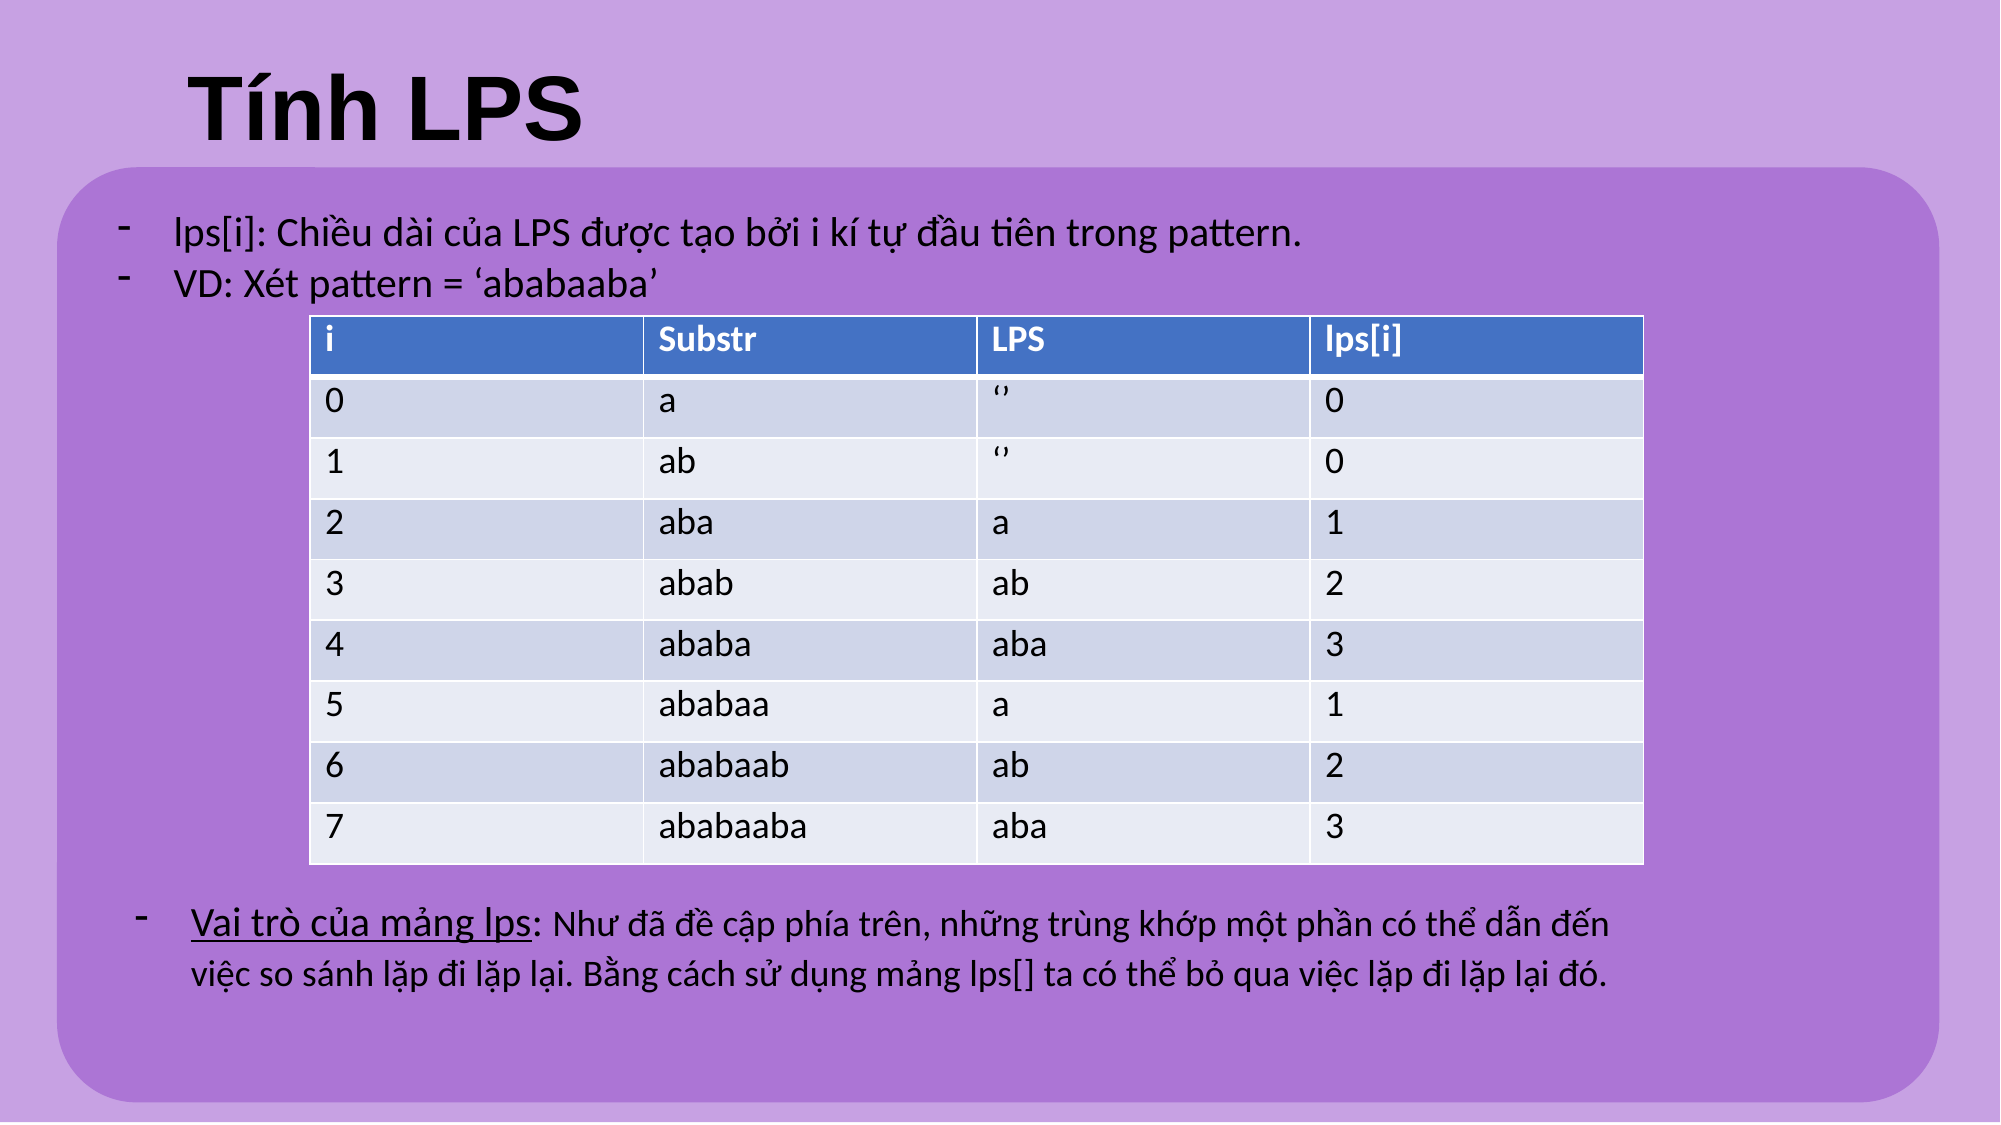

NỘI DUNG 4 Ý 2
Thuyết trình ở đây

Tính LPS

lps[i]: Chiều dài của LPS được tạo bởi i kí tự đầu tiên trong pattern.
VD: Xét pattern = ‘ababaaba’

Nội dung 4

| i | Substr | LPS | lps[i] |
| --- | --- | --- | --- |
| 0 | a | ‘’ | 0 |
| 1 | ab | ‘’ | 0 |
| 2 | aba | a | 1 |
| 3 | abab | ab | 2 |
| 4 | ababa | aba | 3 |
| 5 | ababaa | a | 1 |
| 6 | ababaab | ab | 2 |
| 7 | ababaaba | aba | 3 |
Chủ đề nội dung 4

Vai trò của mảng lps: Như đã đề cập phía trên, những trùng khớp một phần có thể dẫn đến việc so sánh lặp đi lặp lại. Bằng cách sử dụng mảng lps[] ta có thể bỏ qua việc lặp đi lặp lại đó.